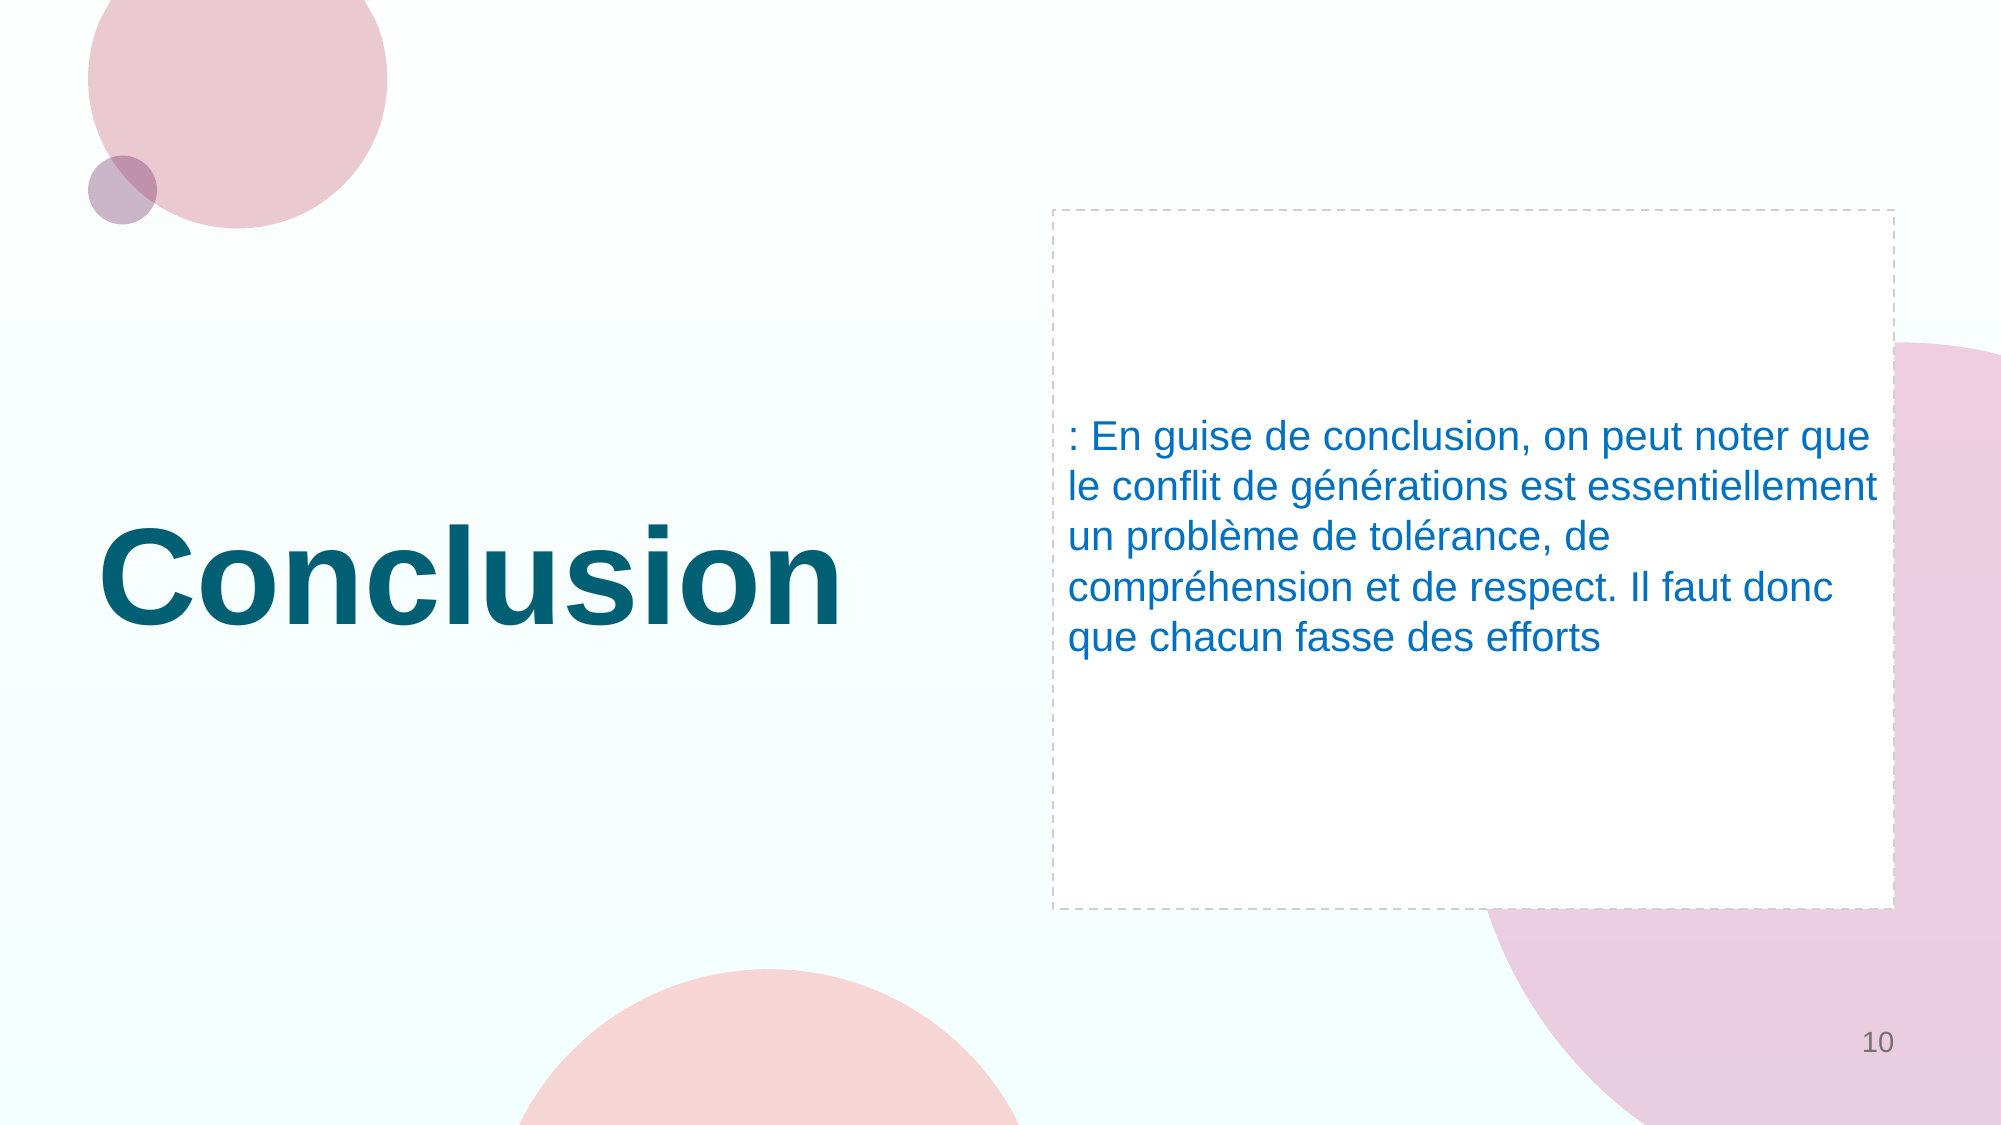

: En guise de conclusion, on peut noter que le conflit de générations est essentiellement un problème de tolérance, de compréhension et de respect. Il faut donc que chacun fasse des efforts
# Conclusion

10